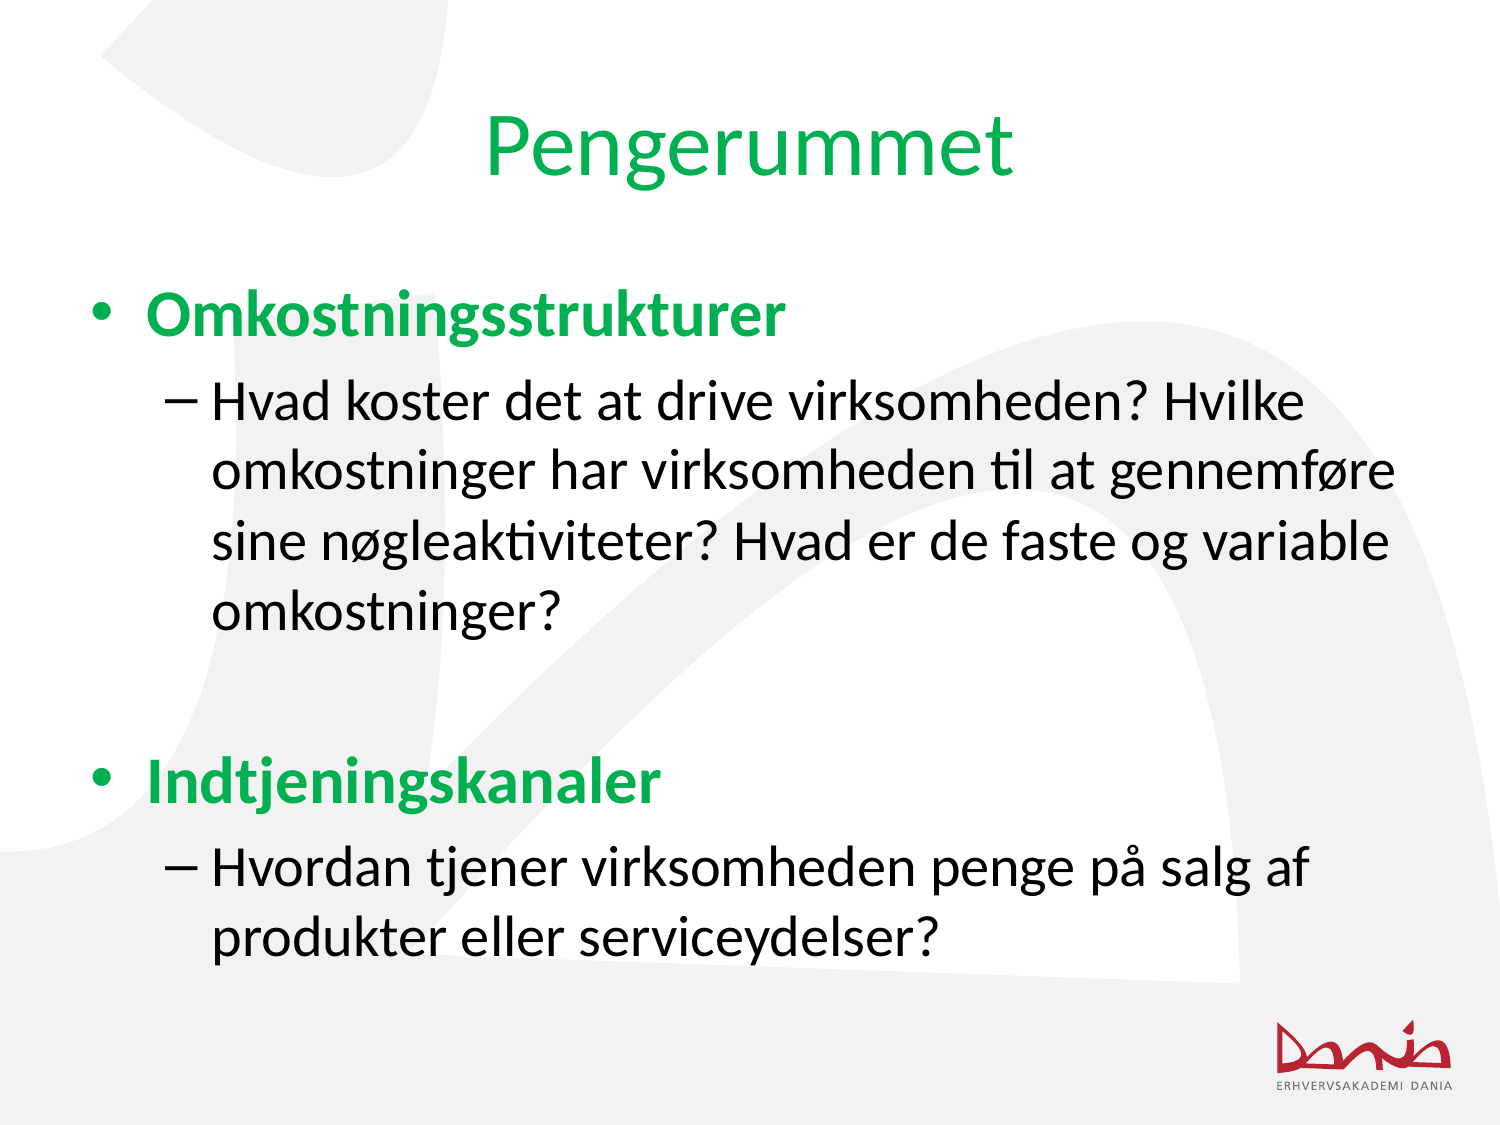

# Pengerummet
Omkostningsstrukturer
Hvad koster det at drive virksomheden? Hvilke omkostninger har virksomheden til at gennemføre sine nøgleaktiviteter? Hvad er de faste og variable omkostninger?

Indtjeningskanaler
Hvordan tjener virksomheden penge på salg af produkter eller serviceydelser?